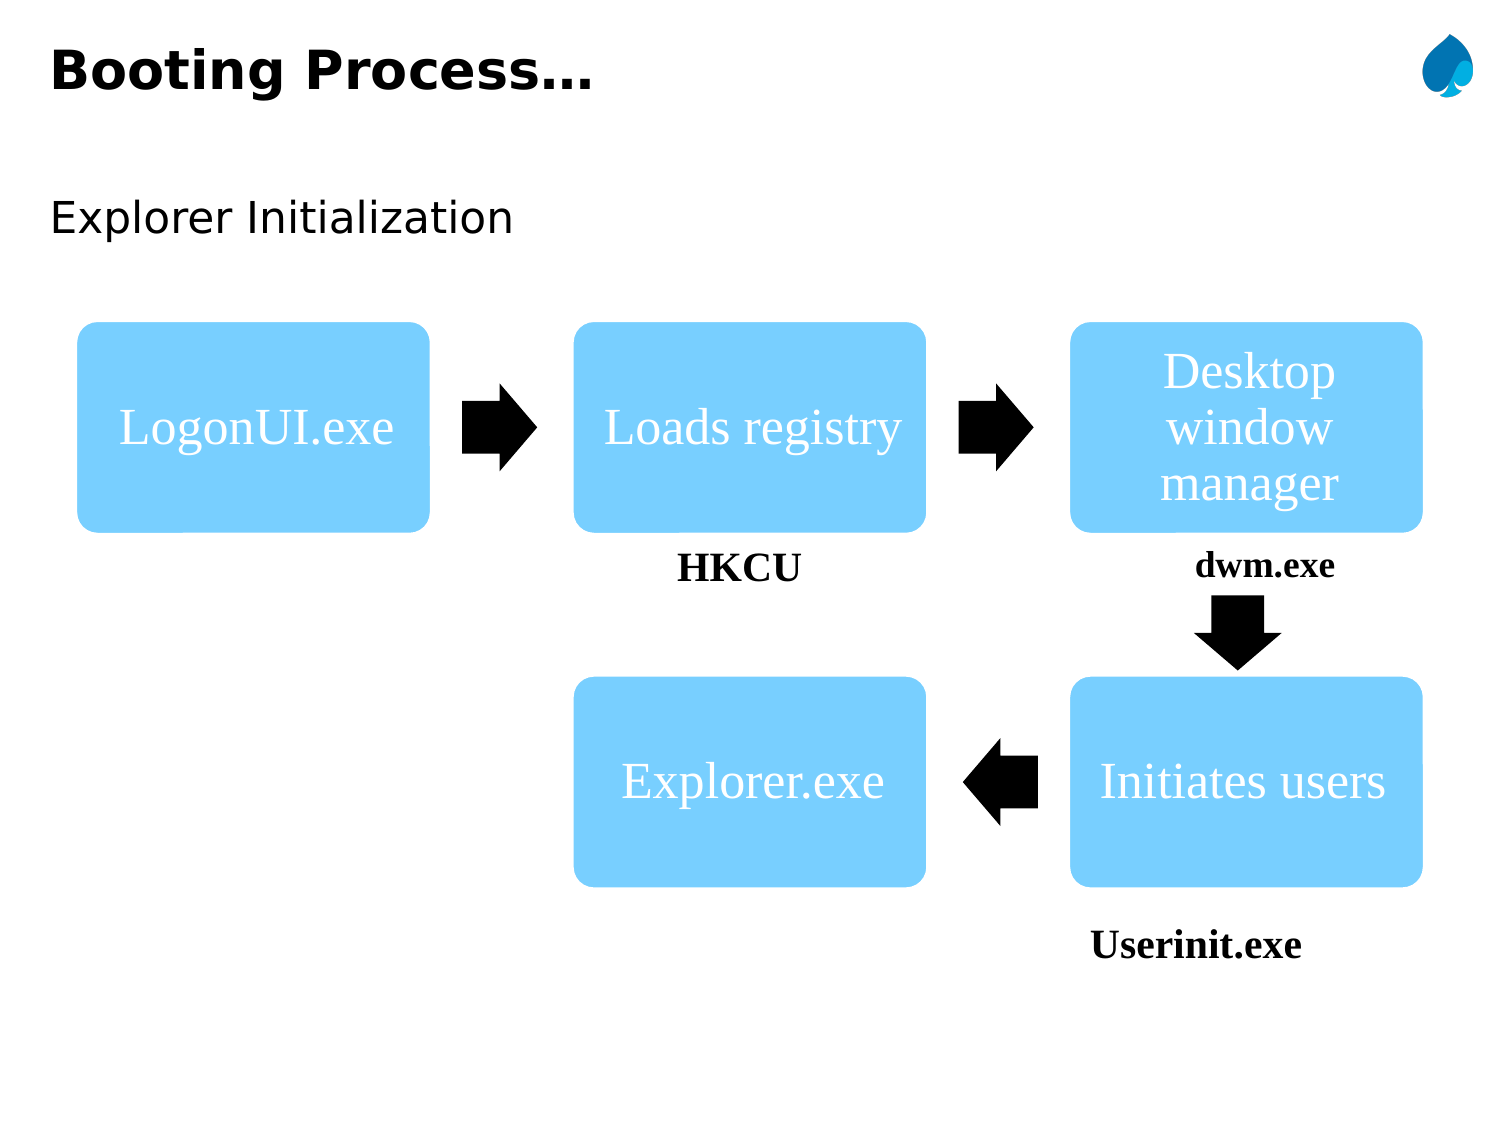

# Booting Process… Explorer Initialization
LogonUI.exe

Loads registry

Desktop window manager

Initiates users

Explorer.exe
HKCU
dwm.exe
Userinit.exe